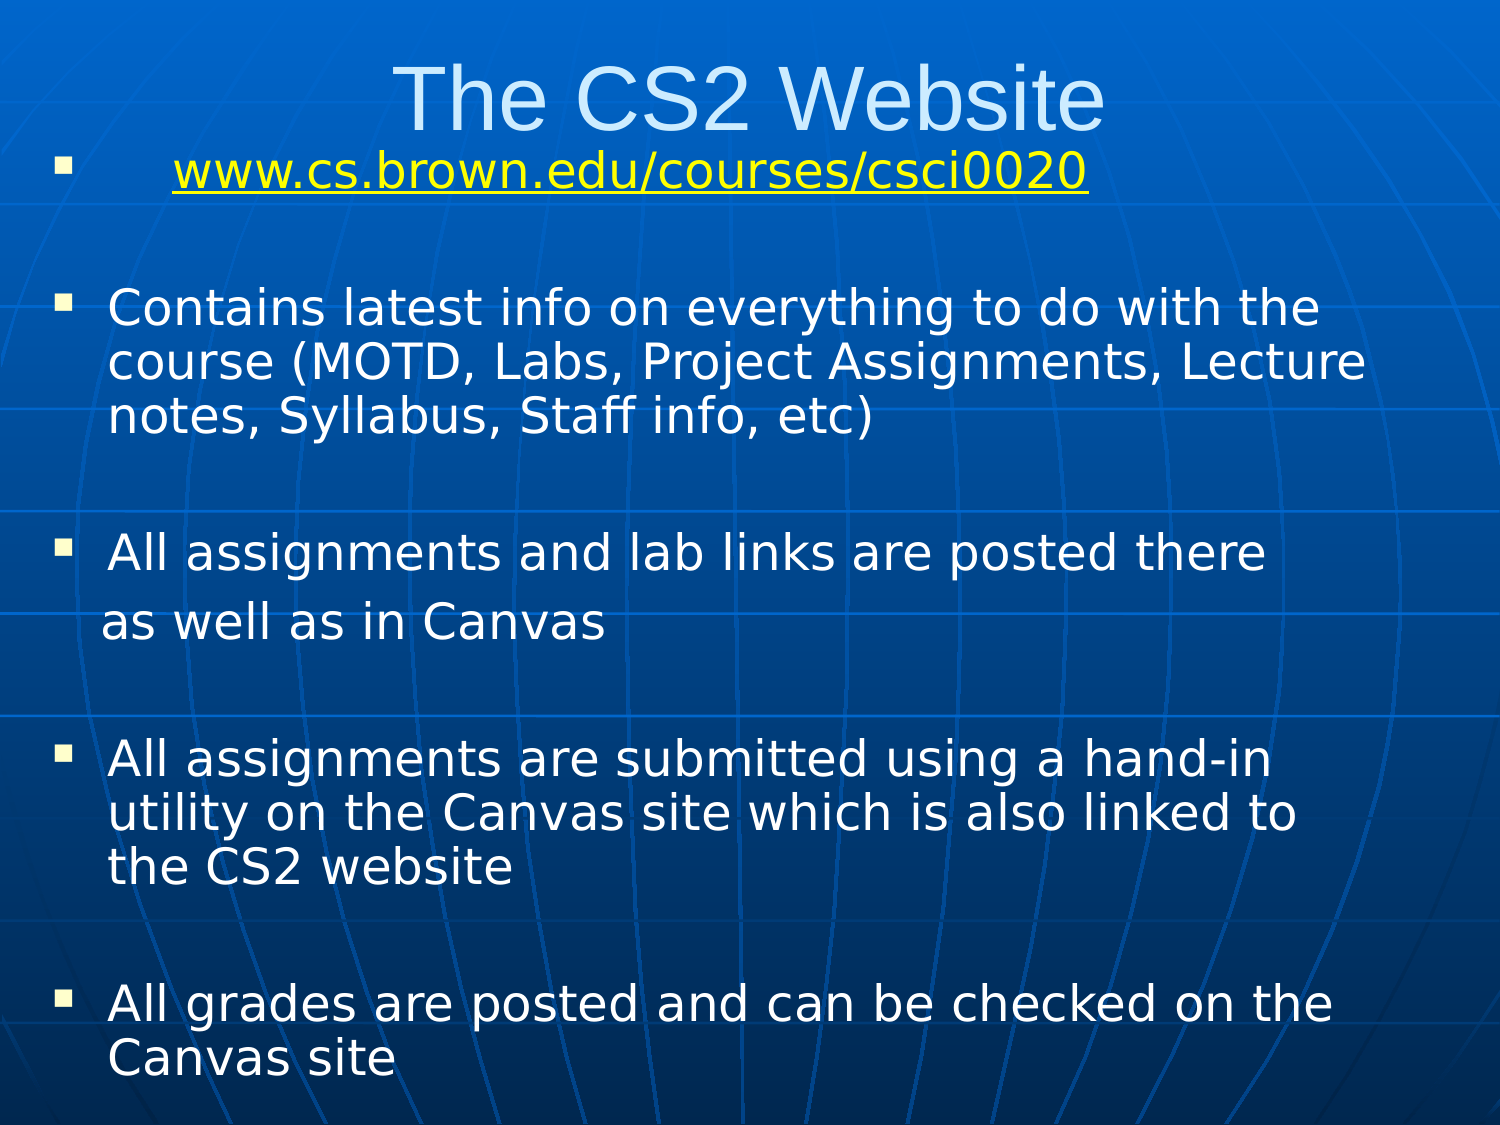

The CS2 Website
    www.cs.brown.edu/courses/csci0020

Contains latest info on everything to do with the course (MOTD, Labs, Project Assignments, Lecture notes, Syllabus, Staff info, etc)

All assignments and lab links are posted there
   as well as in Canvas

All assignments are submitted using a hand-in utility on the Canvas site which is also linked to the CS2 website

All grades are posted and can be checked on the Canvas site